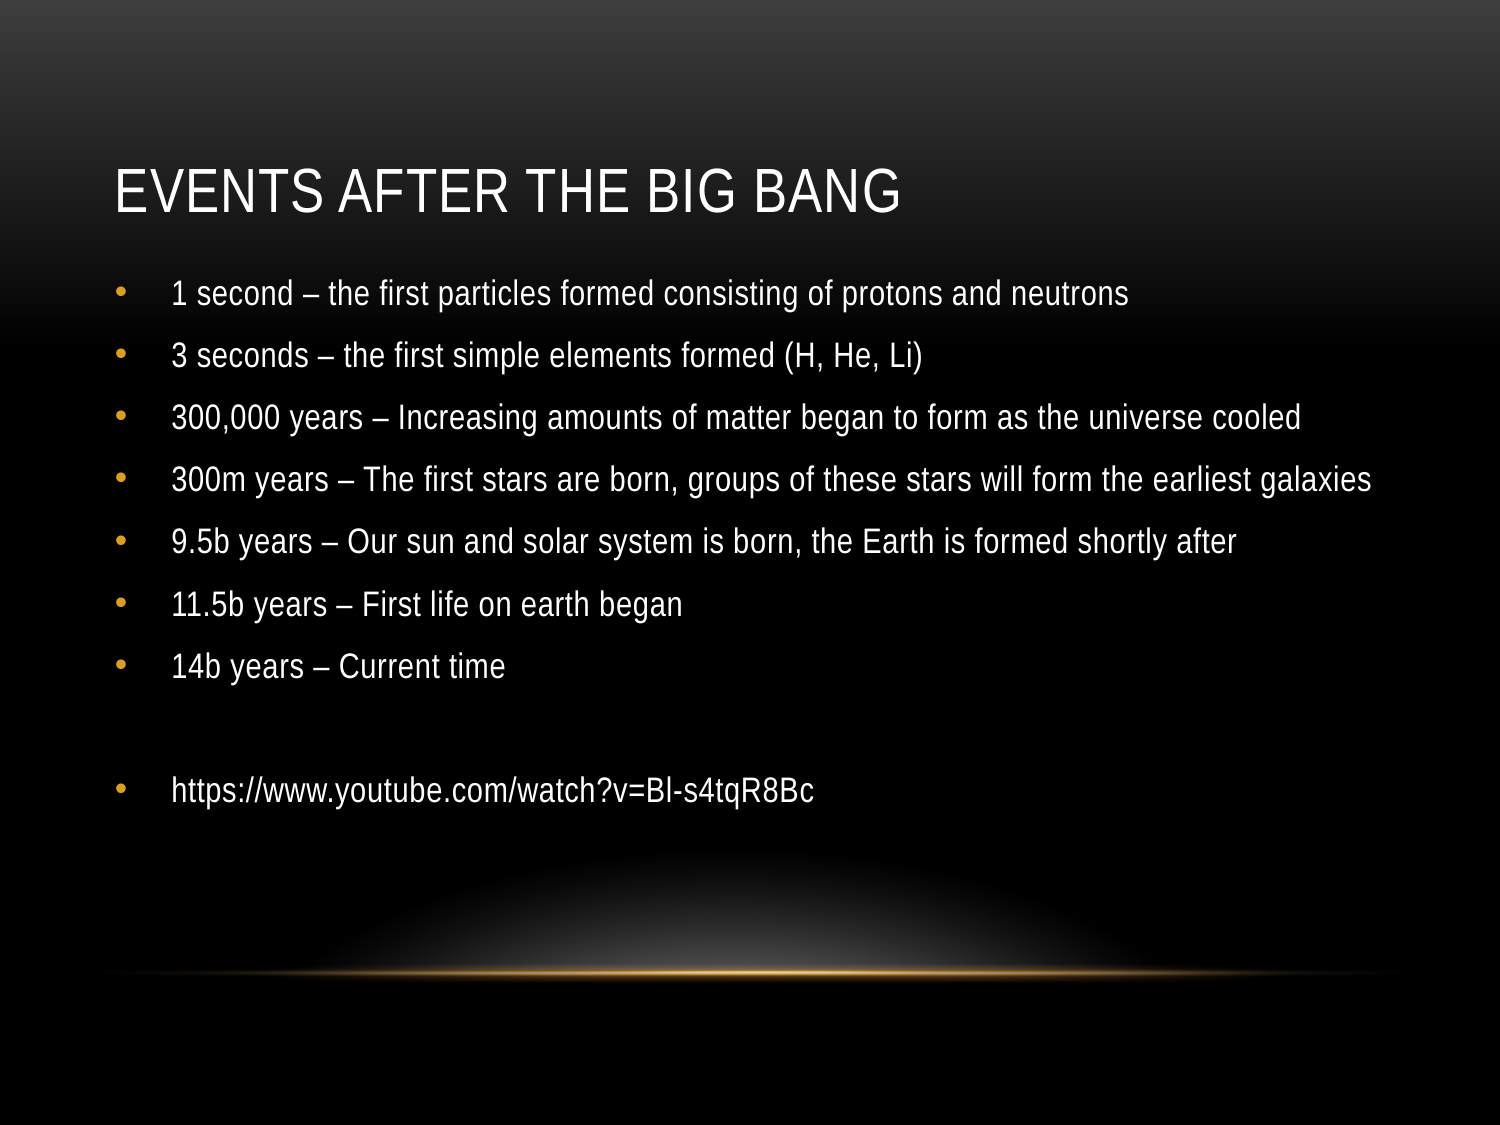

# Events after the big bang
1 second – the first particles formed consisting of protons and neutrons
3 seconds – the first simple elements formed (H, He, Li)
300,000 years – Increasing amounts of matter began to form as the universe cooled
300m years – The first stars are born, groups of these stars will form the earliest galaxies
9.5b years – Our sun and solar system is born, the Earth is formed shortly after
11.5b years – First life on earth began
14b years – Current time

https://www.youtube.com/watch?v=Bl-s4tqR8Bc